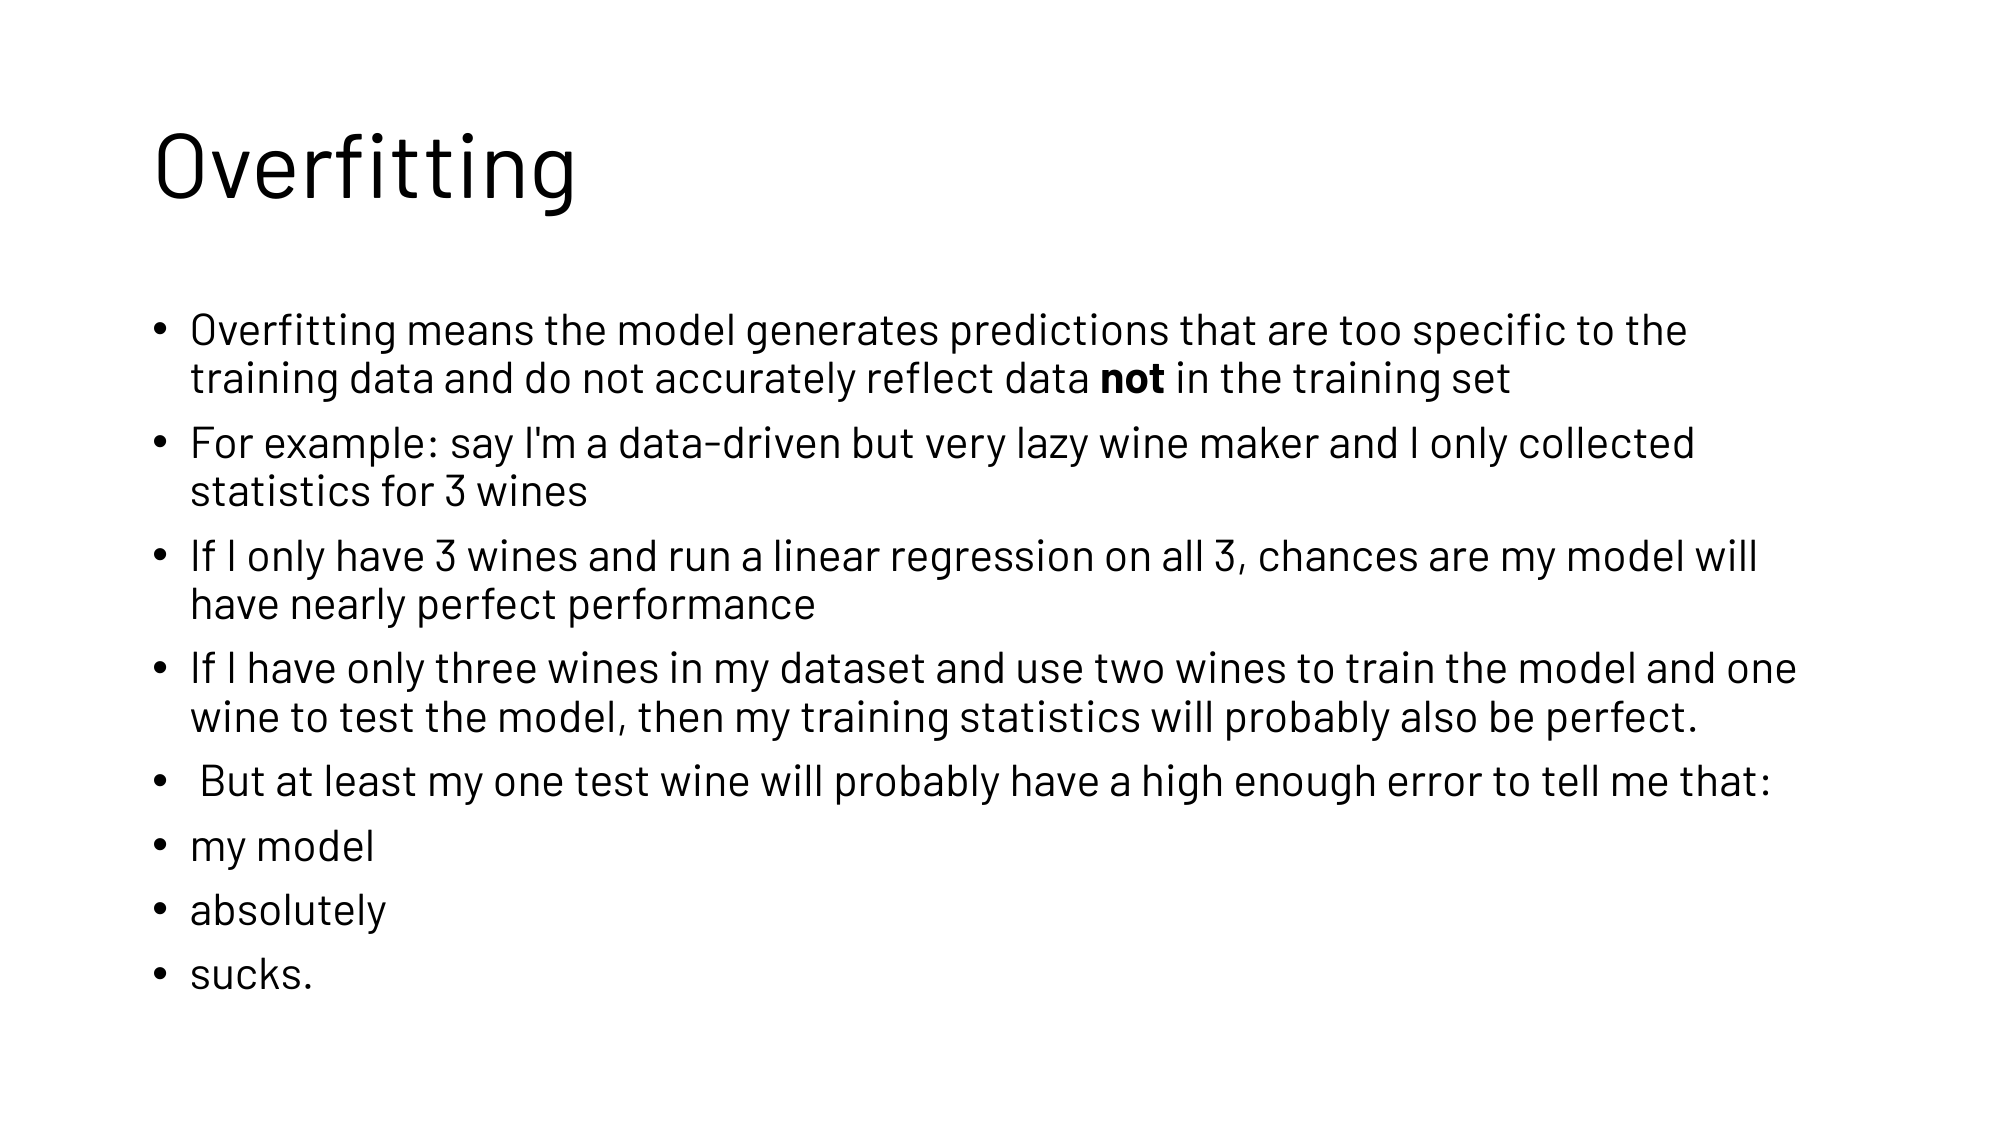

# Overfitting
Overfitting means the model generates predictions that are too specific to the training data and do not accurately reflect data not in the training set
For example: say I'm a data-driven but very lazy wine maker and I only collected statistics for 3 wines
If I only have 3 wines and run a linear regression on all 3, chances are my model will have nearly perfect performance
If I have only three wines in my dataset and use two wines to train the model and one wine to test the model, then my training statistics will probably also be perfect.
 But at least my one test wine will probably have a high enough error to tell me that:
my model
absolutely
sucks.